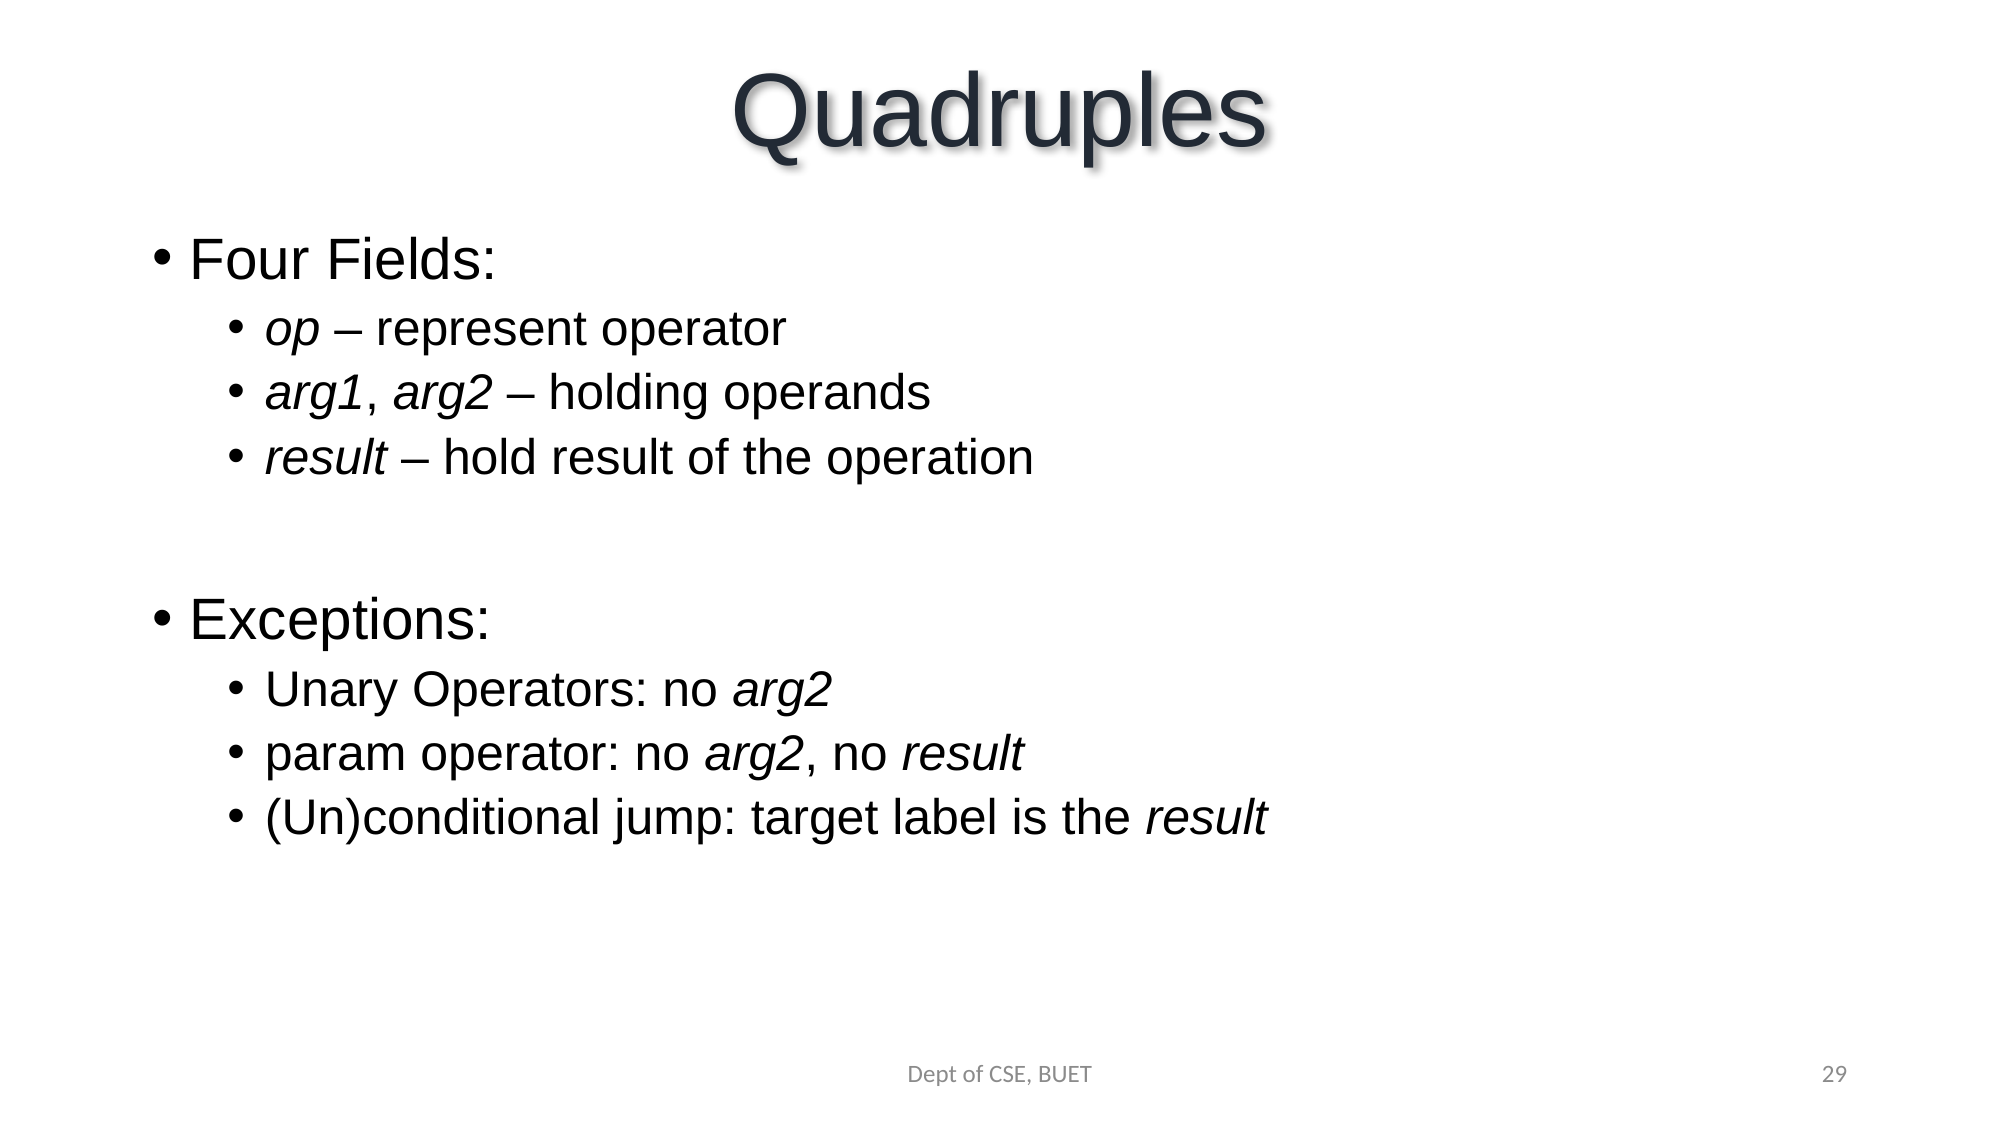

# Quadruples
Four Fields:
op – represent operator
arg1, arg2 – holding operands
result – hold result of the operation

Exceptions:
Unary Operators: no arg2
param operator: no arg2, no result
(Un)conditional jump: target label is the result
Dept of CSE, BUET
29